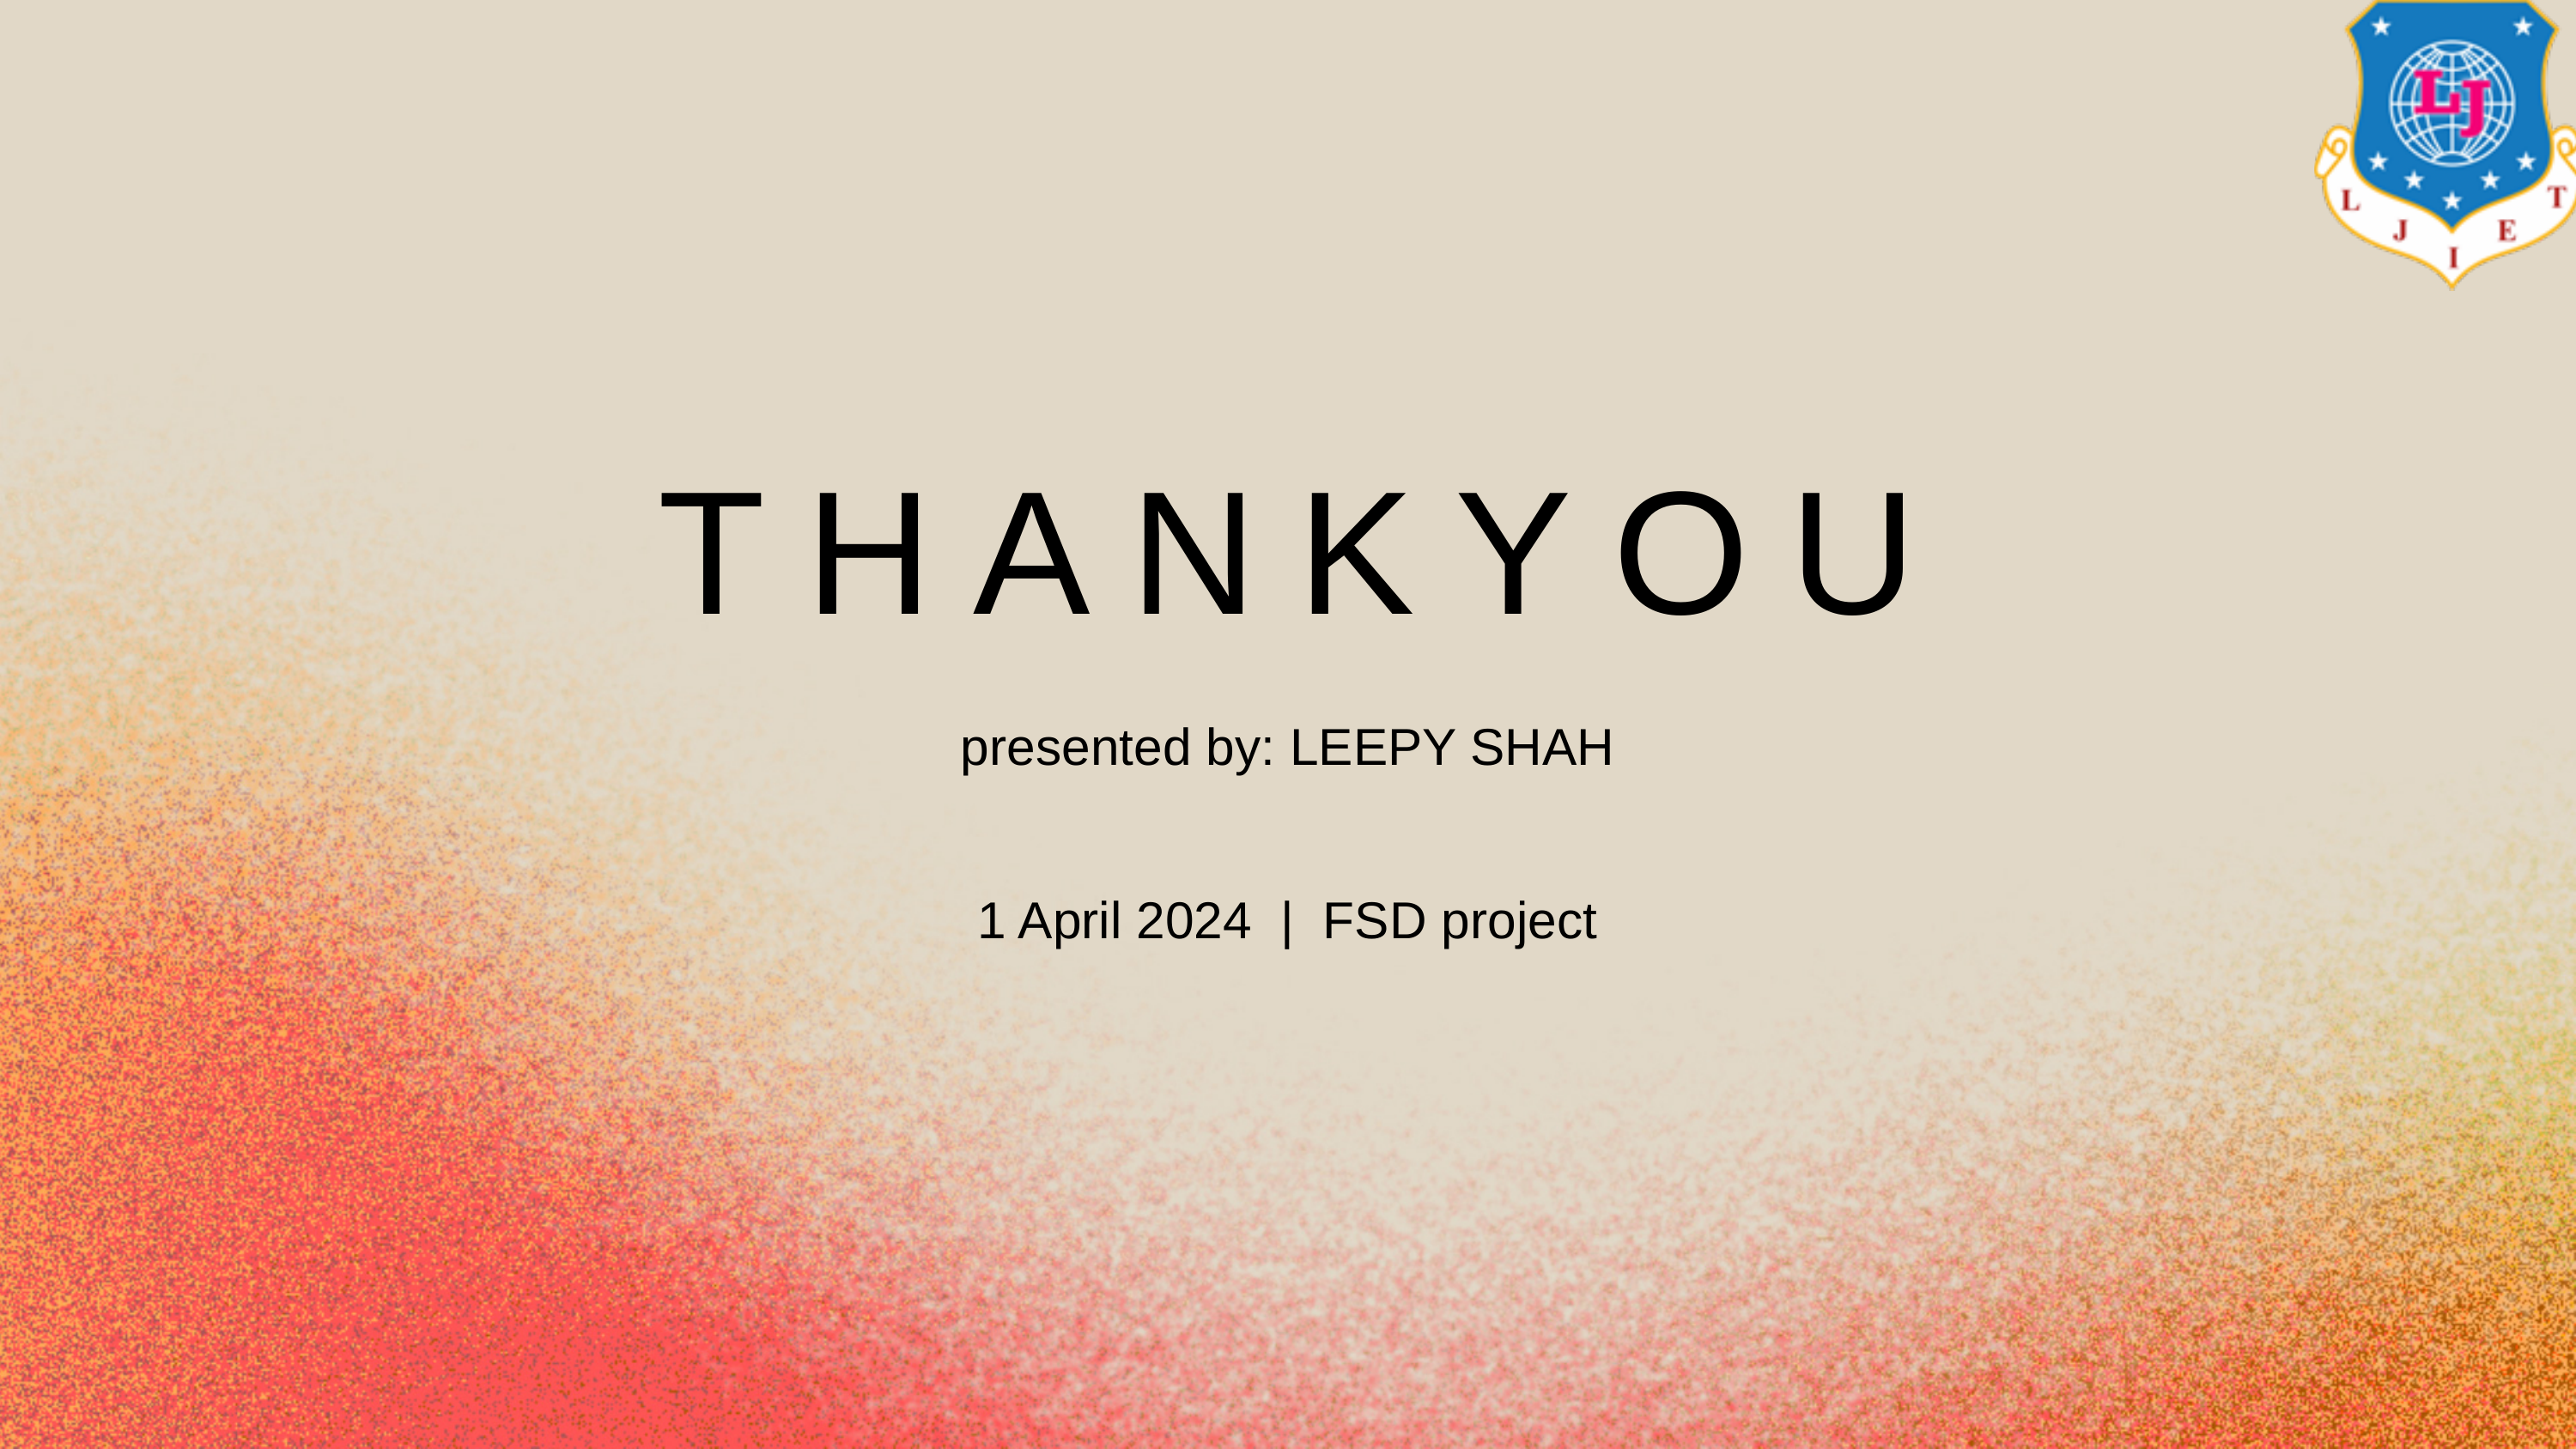

THANKYOU
presented by: LEEPY SHAH
1 April 2024  |  FSD project